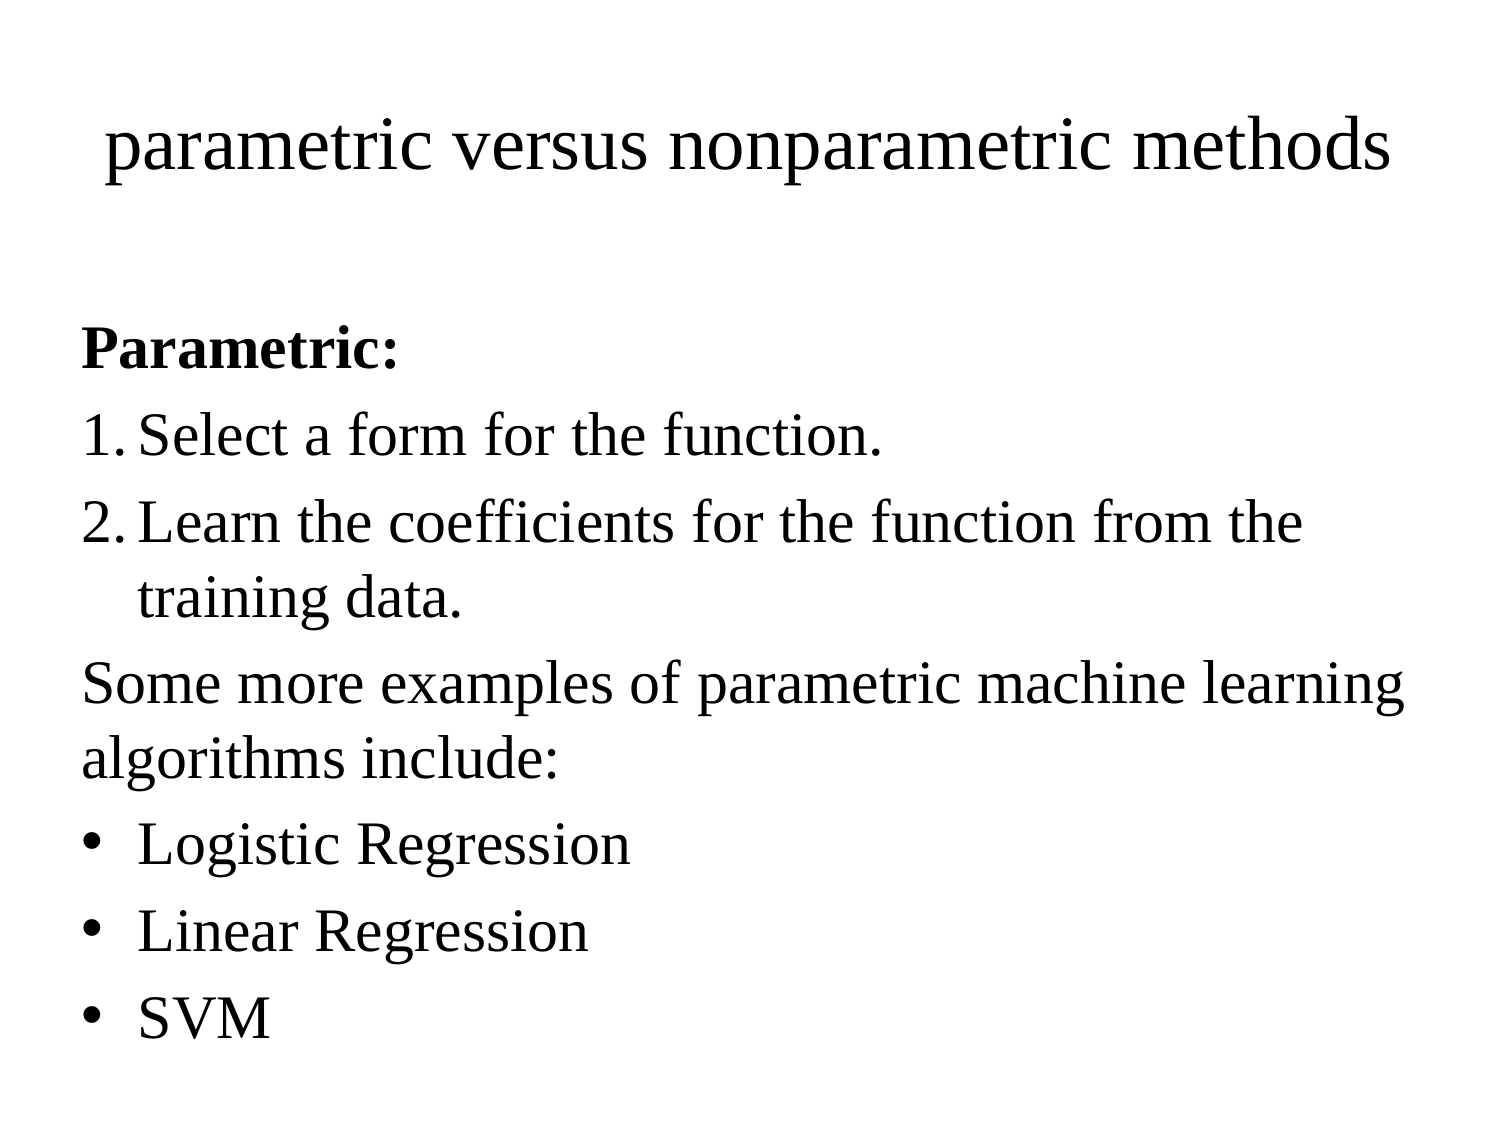

# parametric versus nonparametric methods
Parametric:
Select a form for the function.
Learn the coefficients for the function from the training data.
Some more examples of parametric machine learning algorithms include:
Logistic Regression
Linear Regression
SVM